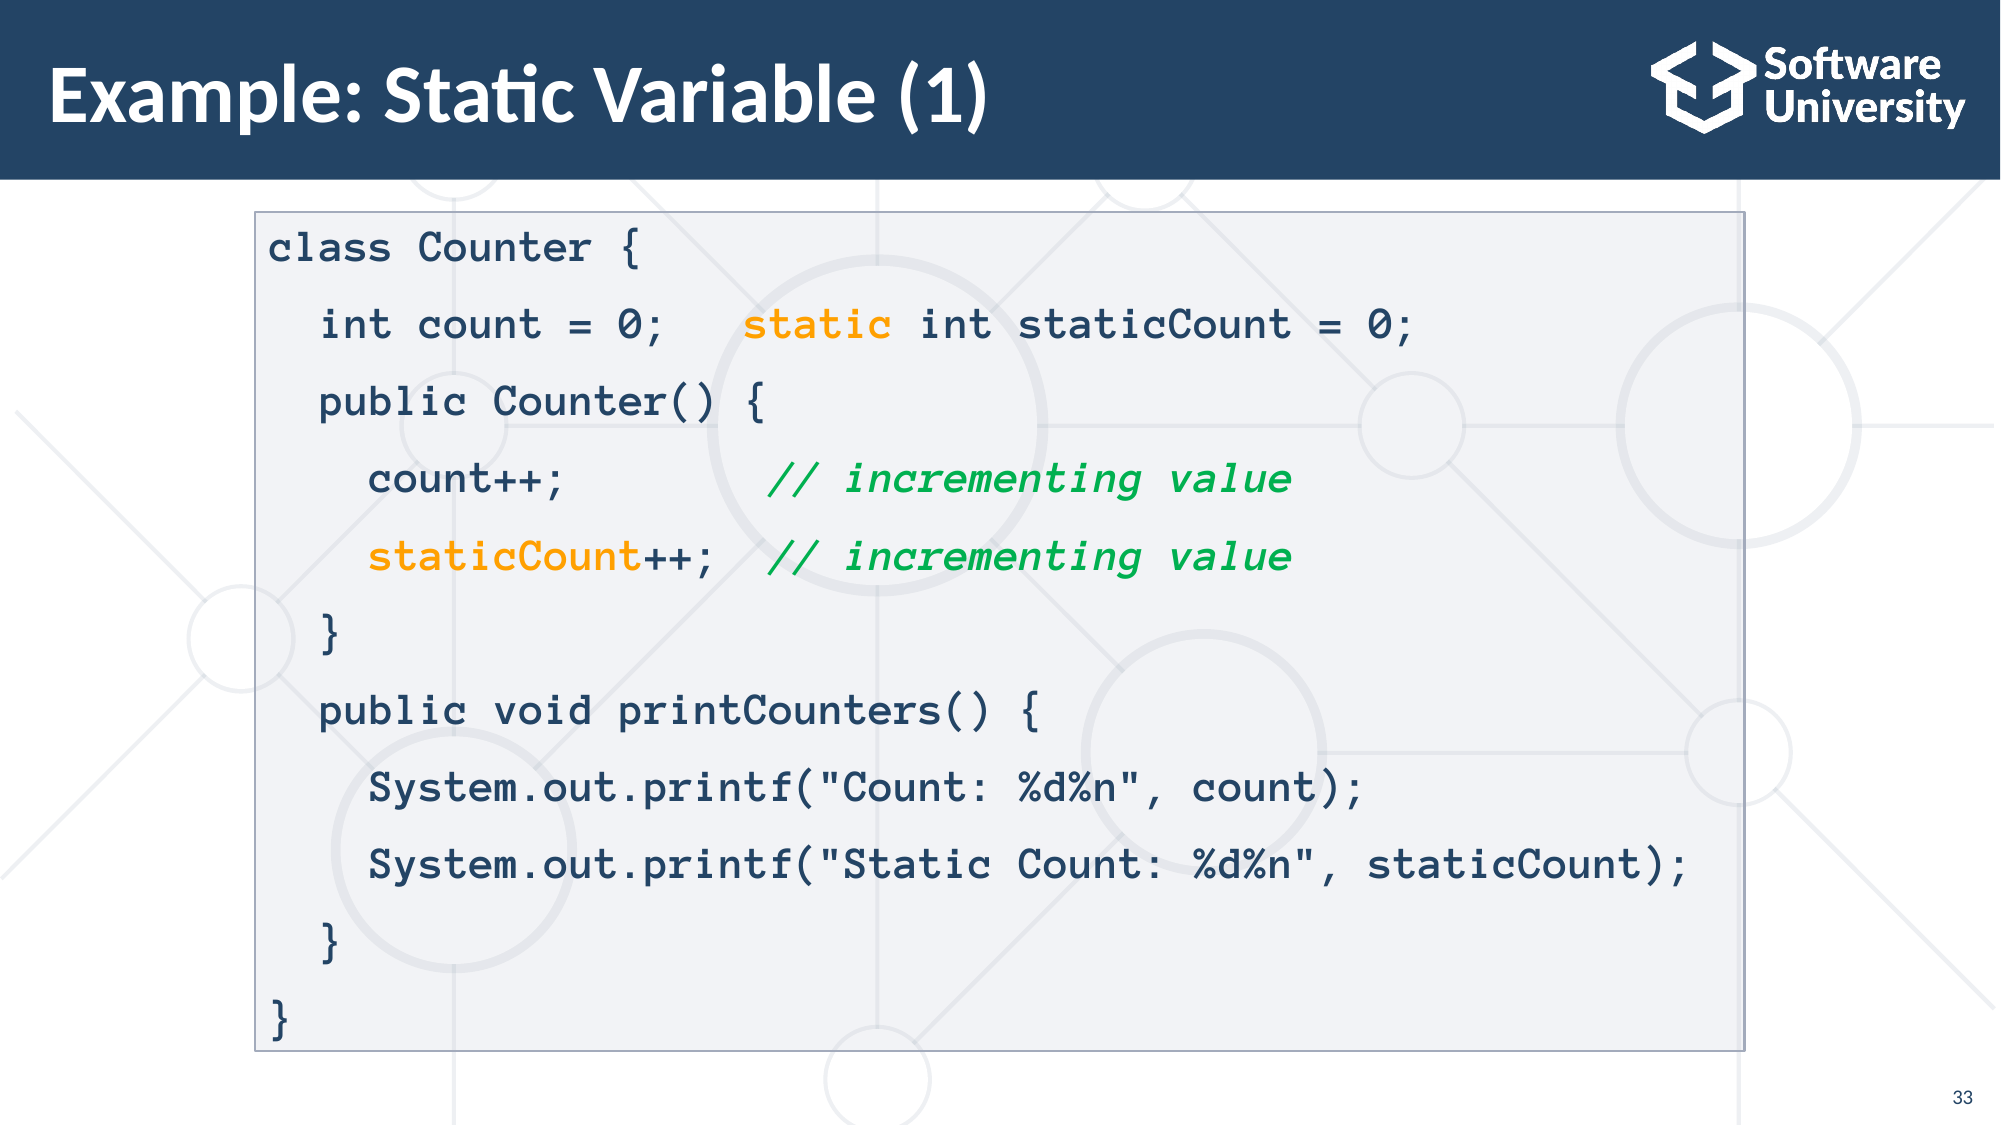

# Example: Static Variable (1)
class Counter {
  int count = 0;   static int staticCount = 0;
  public Counter() {
    count++;        // incrementing value
    staticCount++;  // incrementing value
  }
  public void printCounters() {
    System.out.printf("Count: %d%n", count);
    System.out.printf("Static Count: %d%n", staticCount);
  }
}
33